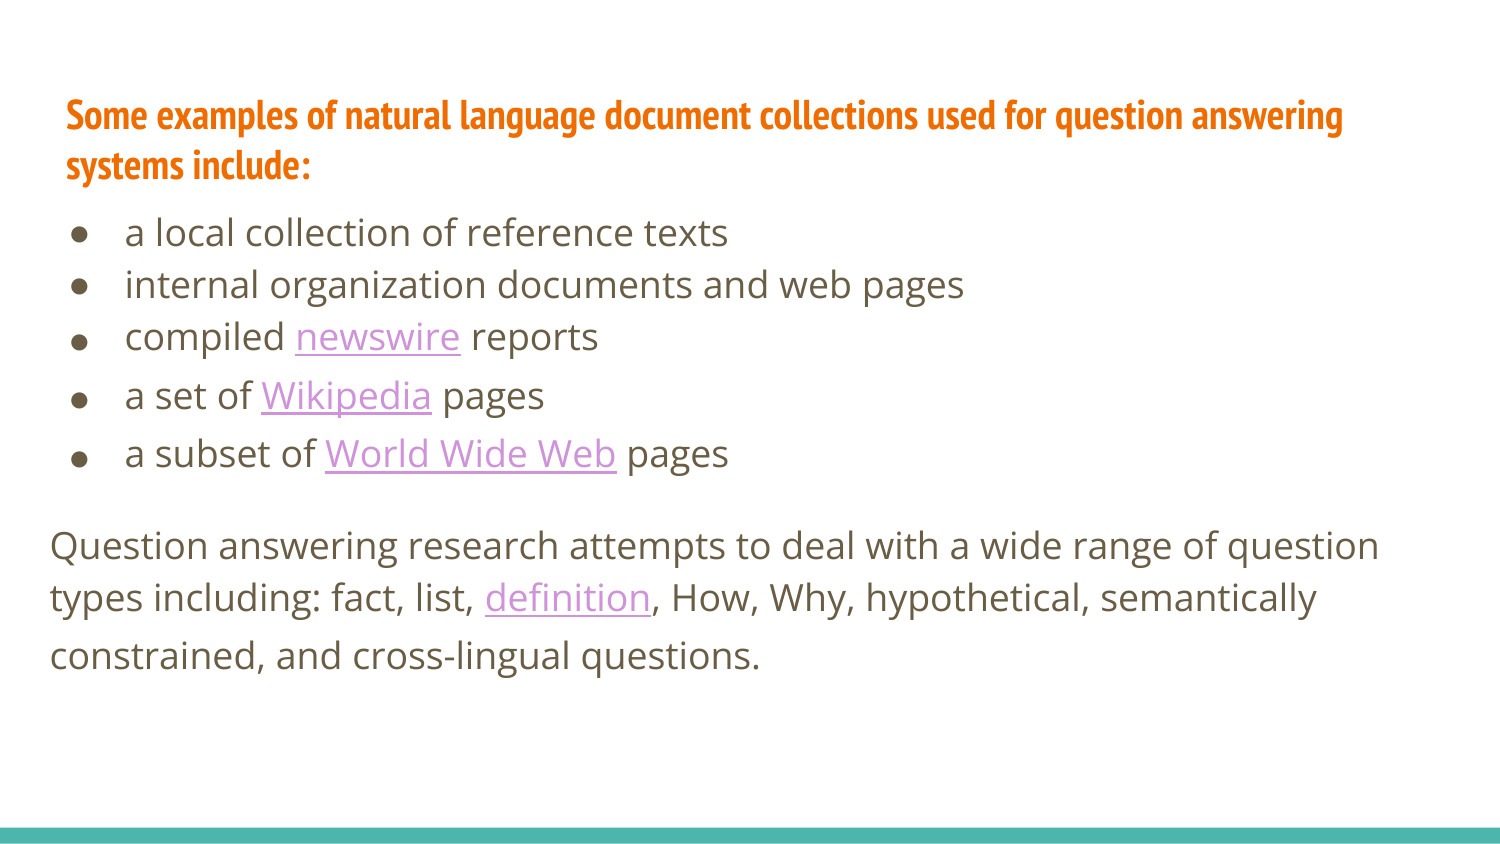

# Some examples of natural language document collections used for question answering systems include:

a local collection of reference texts
internal organization documents and web pages
compiled newswire reports
a set of Wikipedia pages
a subset of World Wide Web pages
Question answering research attempts to deal with a wide range of question types including: fact, list, definition, How, Why, hypothetical, semantically constrained, and cross-lingual questions.